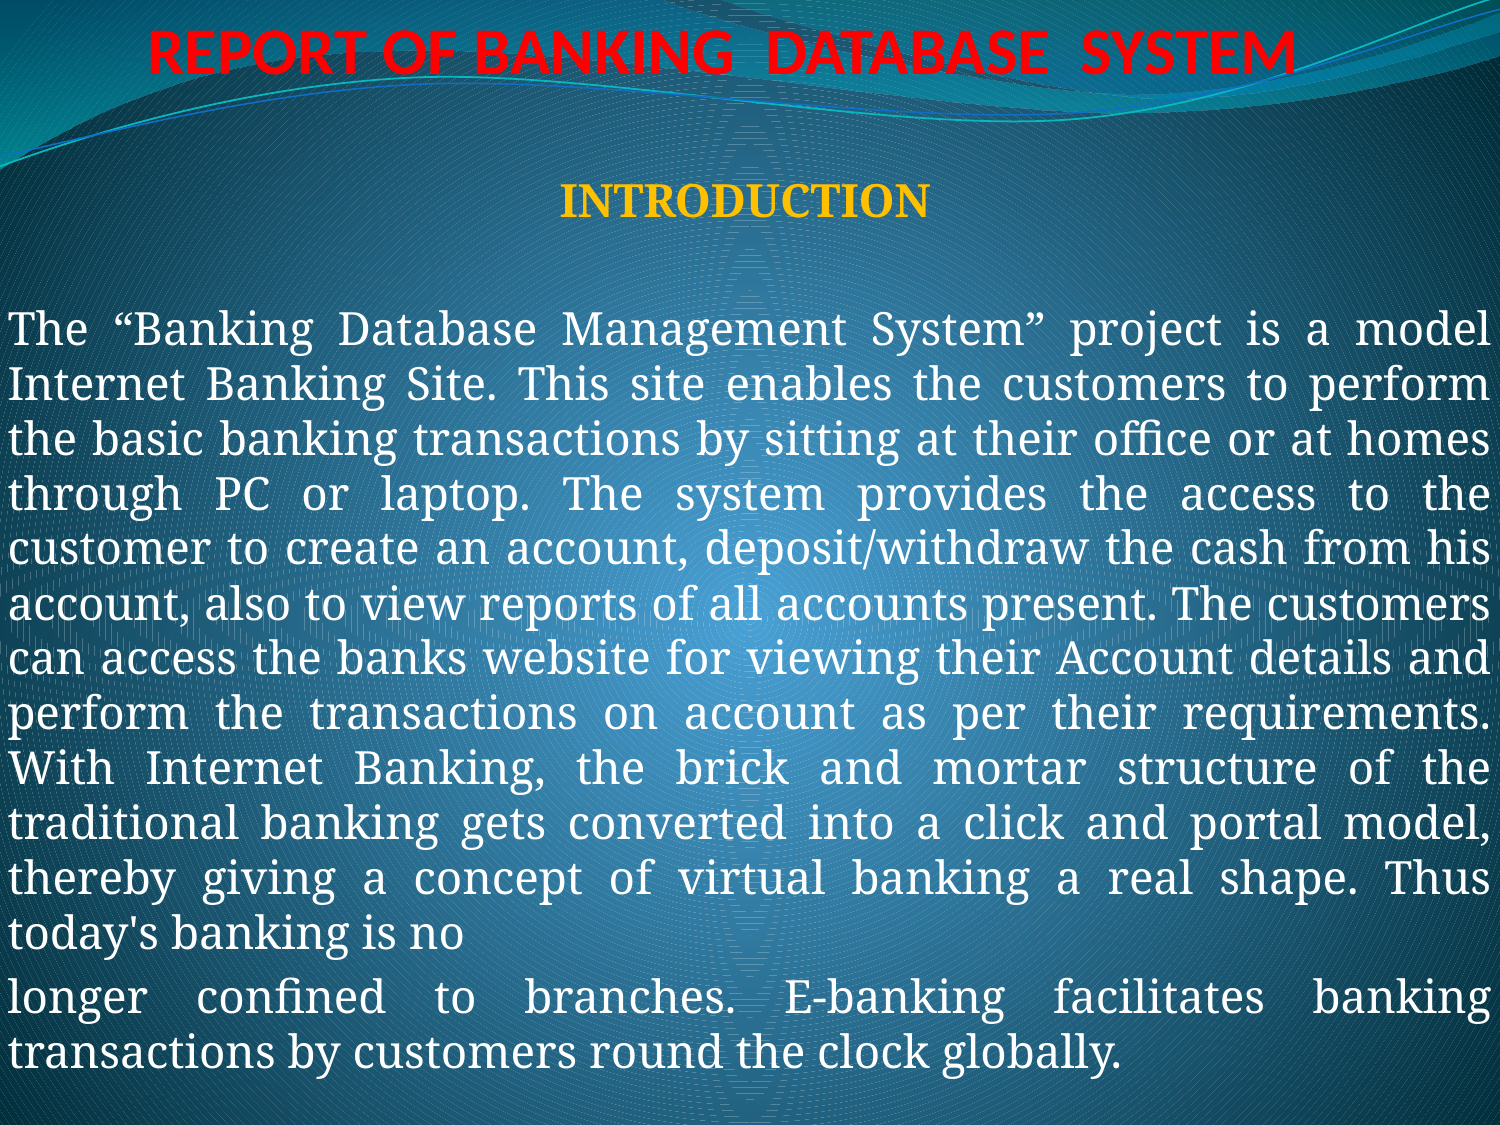

# REPORT OF BANKING  DATABASE  SYSTEM

                                              INTRODUCTION

The “Banking Database Management System” project is a model Internet Banking Site. This site enables the customers to perform the basic banking transactions by sitting at their office or at homes through PC or laptop. The system provides the access to the customer to create an account, deposit/withdraw the cash from his account, also to view reports of all accounts present. The customers can access the banks website for viewing their Account details and perform the transactions on account as per their requirements. With Internet Banking, the brick and mortar structure of the traditional banking gets converted into a click and portal model, thereby giving a concept of virtual banking a real shape. Thus today's banking is no
longer confined to branches. E-banking facilitates banking transactions by customers round the clock globally.